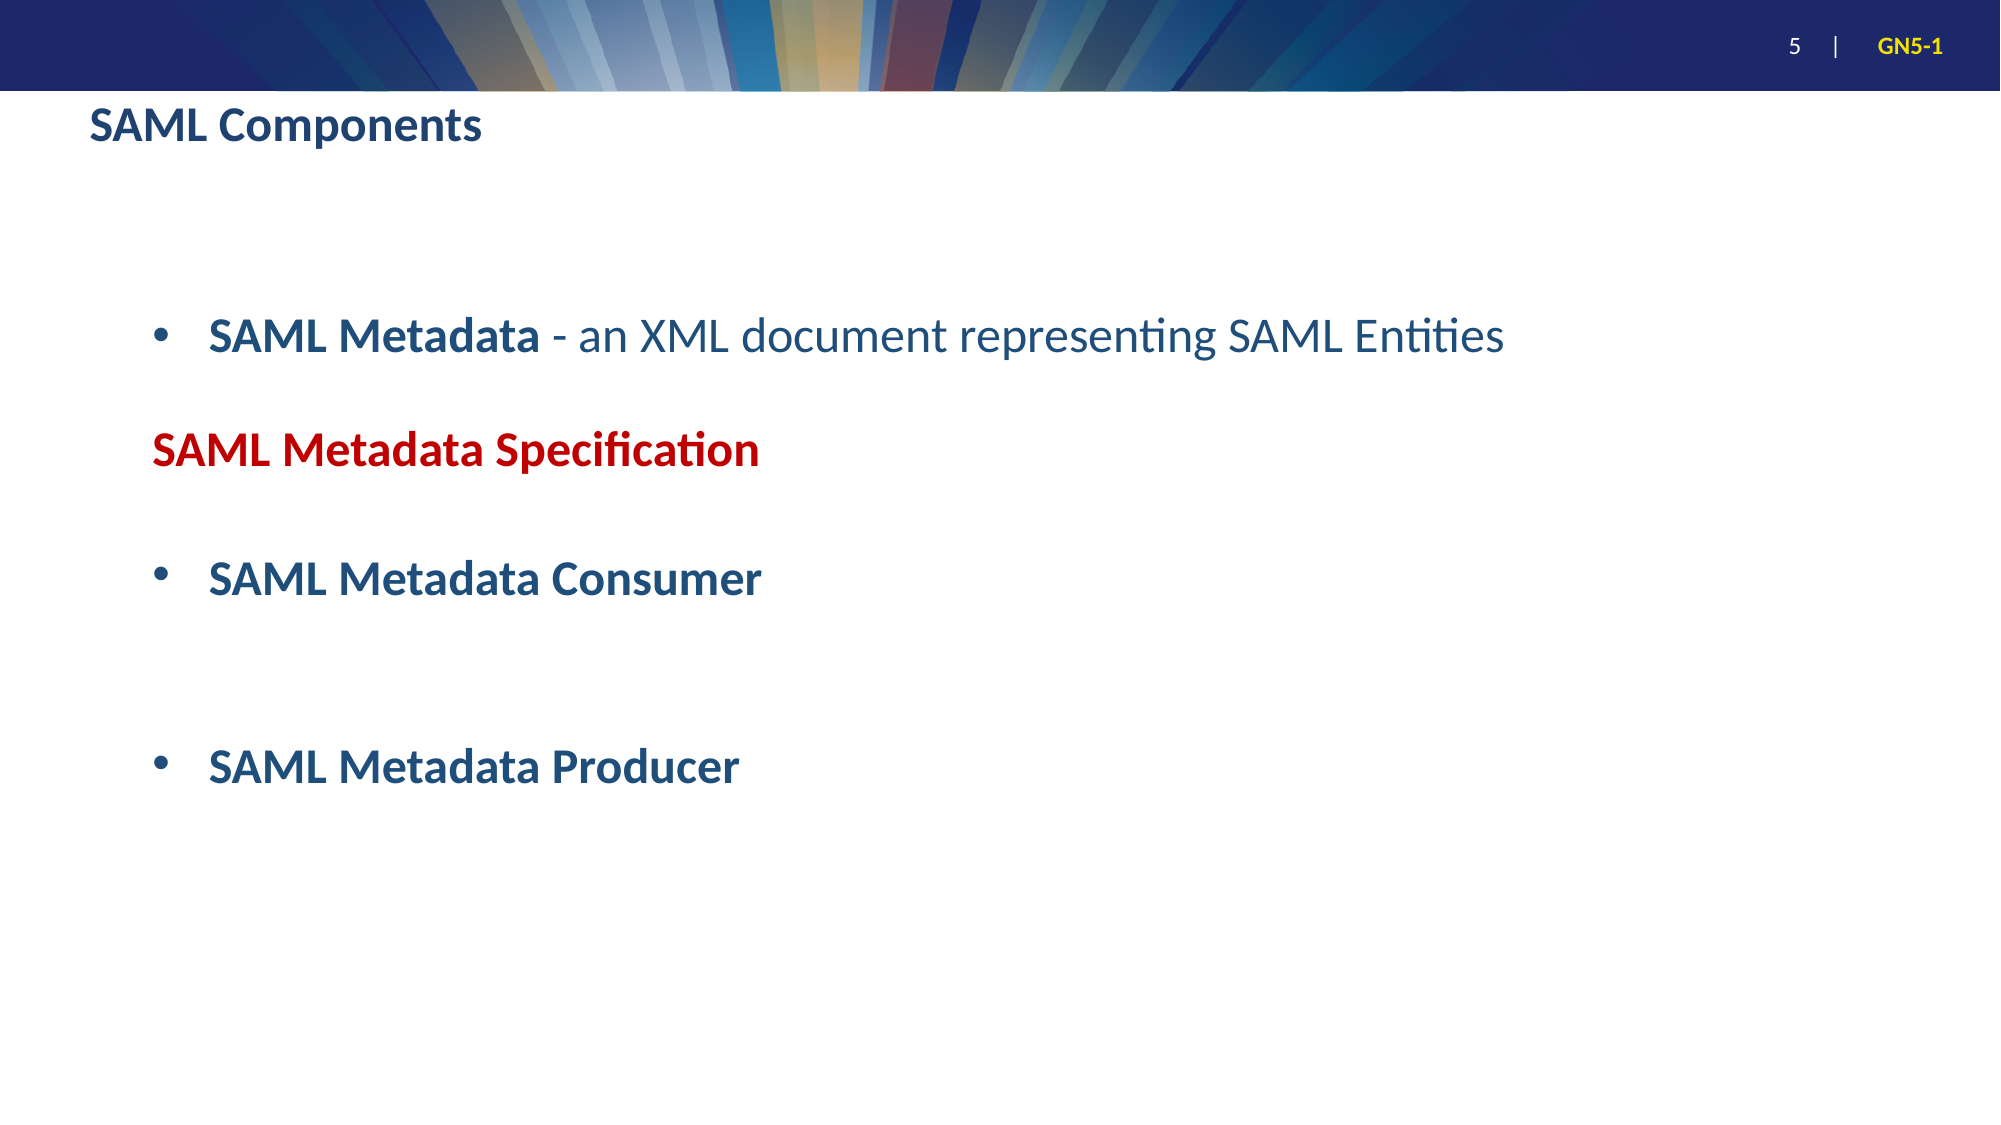

# SAML Components
SAML Metadata - an XML document representing SAML Entities

SAML Metadata Specification

SAML Metadata Consumer

SAML Metadata Producer
5